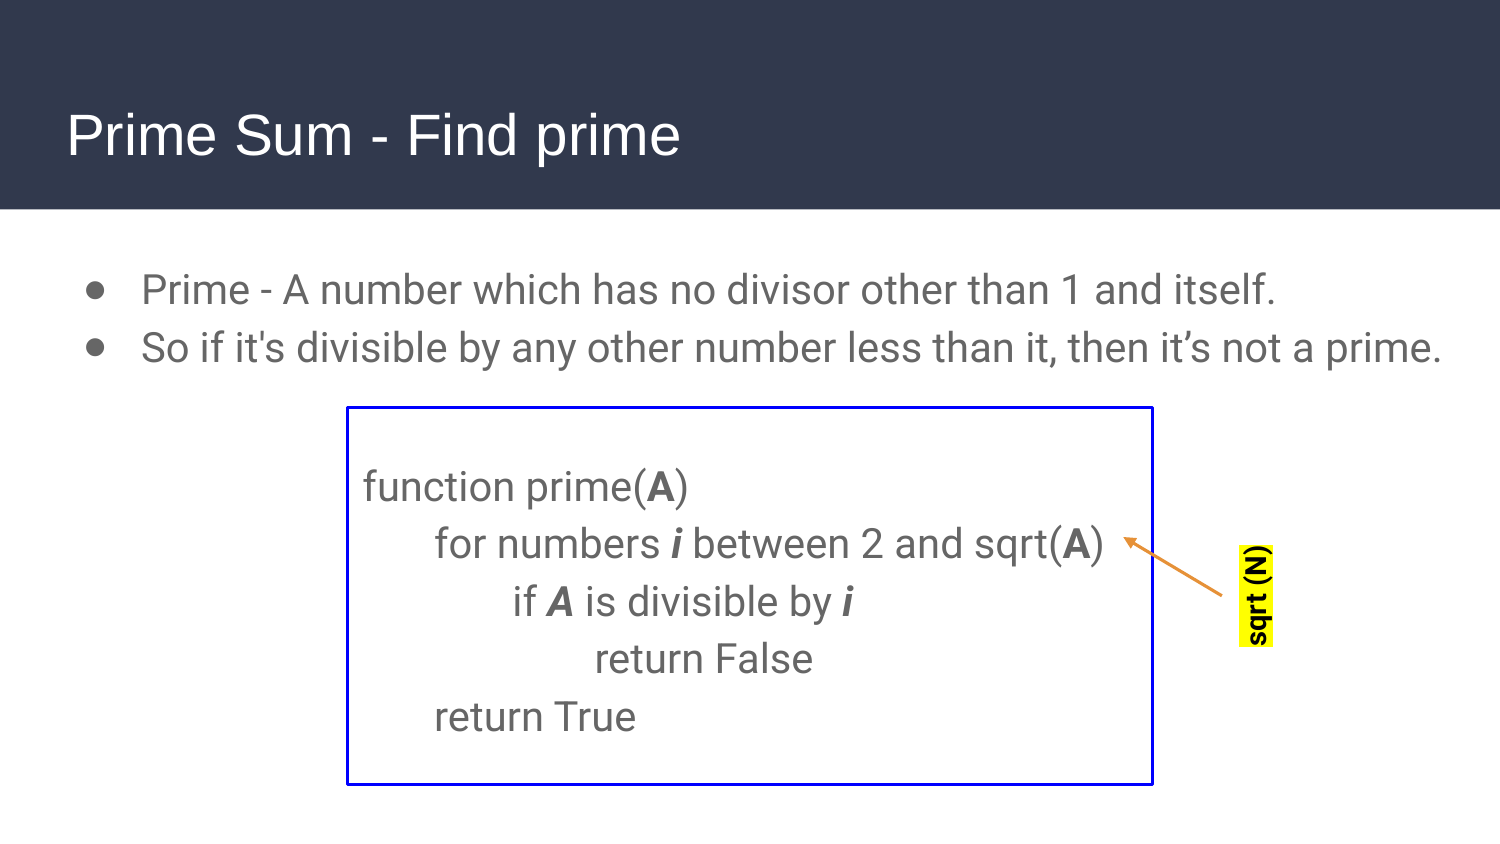

# Prime Sum - Find prime

Prime - A number which has no divisor other than 1 and itself.
So if it's divisible by any other number less than it, then it’s not a prime.

function prime(A)
       for numbers i between 2 and sqrt(A)
	if A is divisible by i
	        return False
       return True
sqrt (N)